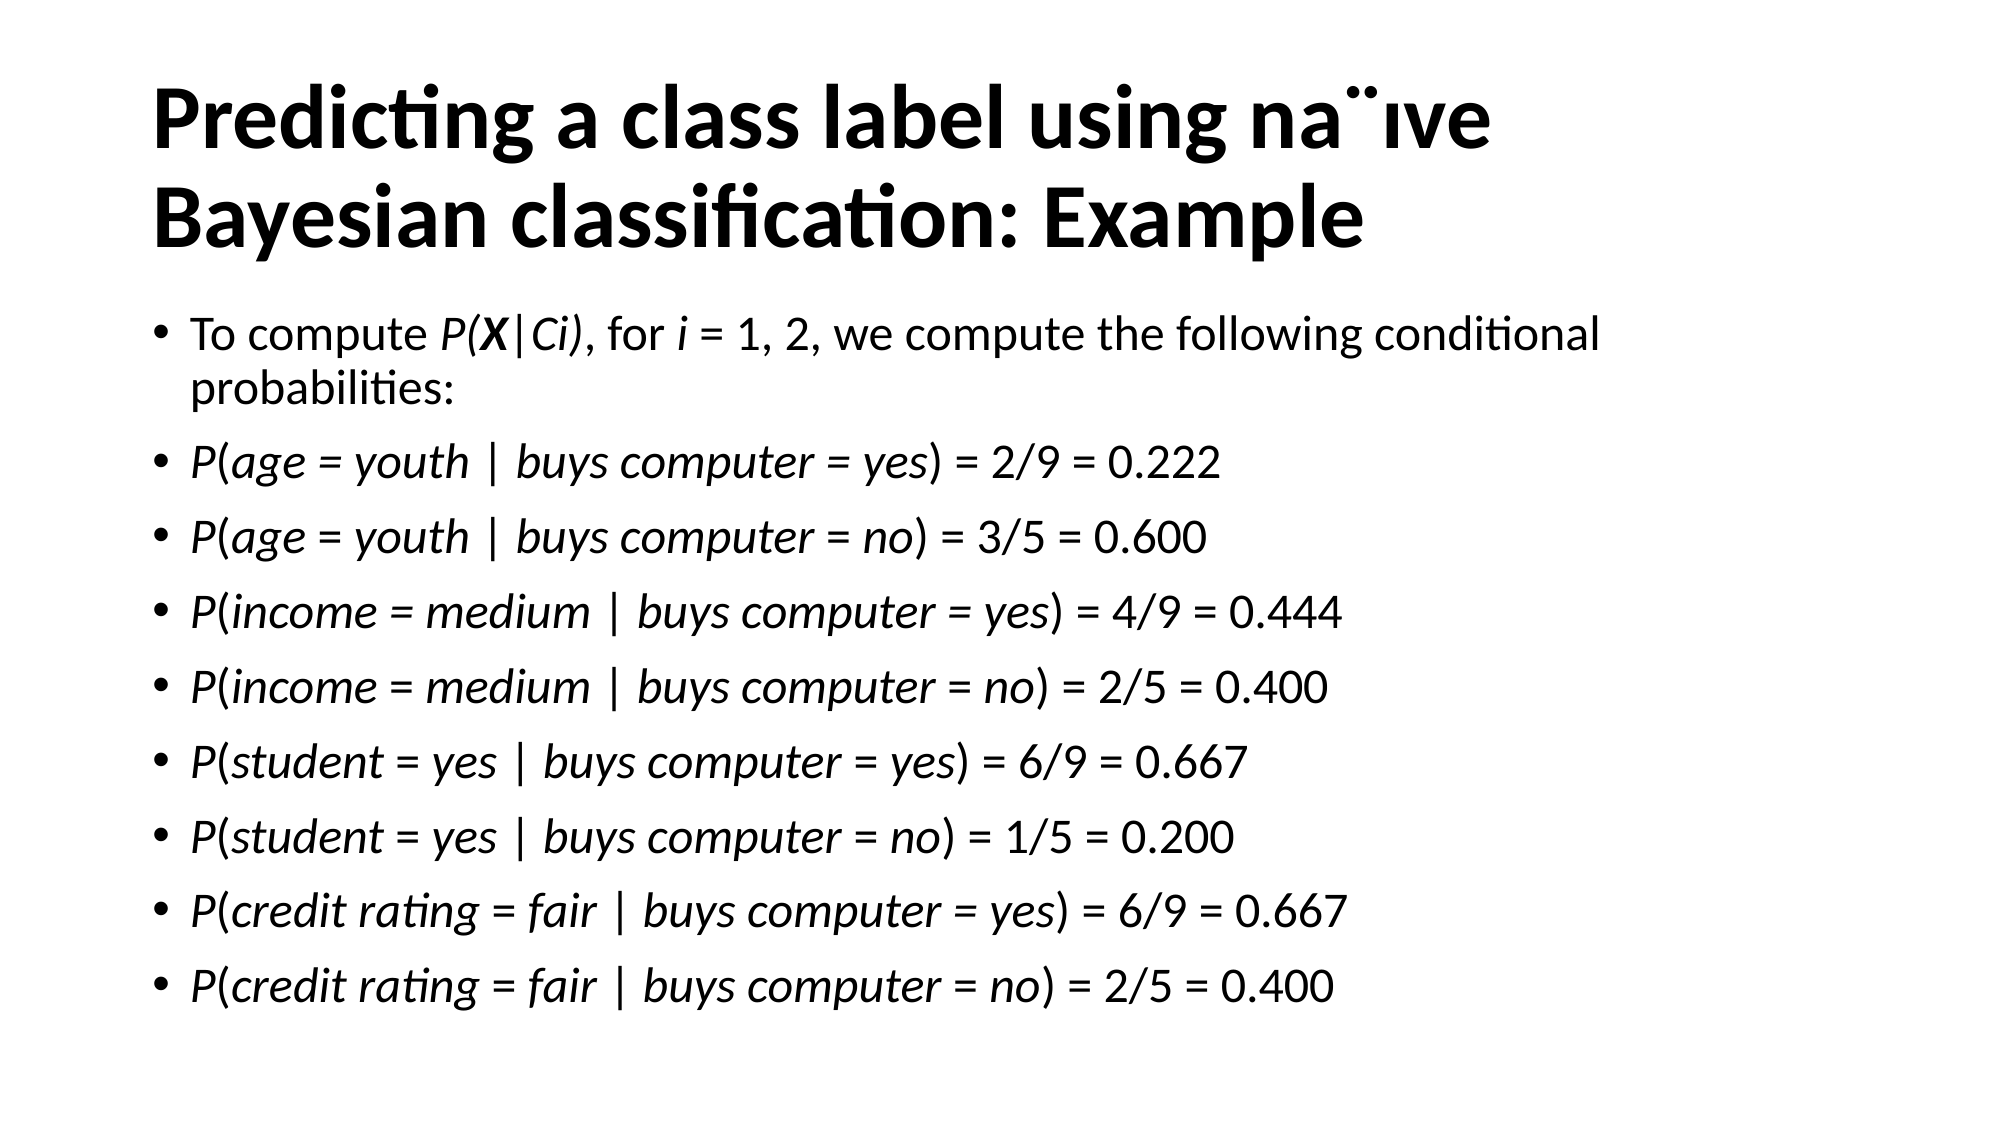

# Predicting a class label using na¨ıve Bayesian classification: Example
To compute P(X|Ci), for i = 1, 2, we compute the following conditional probabilities:
P(age = youth | buys computer = yes) = 2/9 = 0.222
P(age = youth | buys computer = no) = 3/5 = 0.600
P(income = medium | buys computer = yes) = 4/9 = 0.444
P(income = medium | buys computer = no) = 2/5 = 0.400
P(student = yes | buys computer = yes) = 6/9 = 0.667
P(student = yes | buys computer = no) = 1/5 = 0.200
P(credit rating = fair | buys computer = yes) = 6/9 = 0.667
P(credit rating = fair | buys computer = no) = 2/5 = 0.400